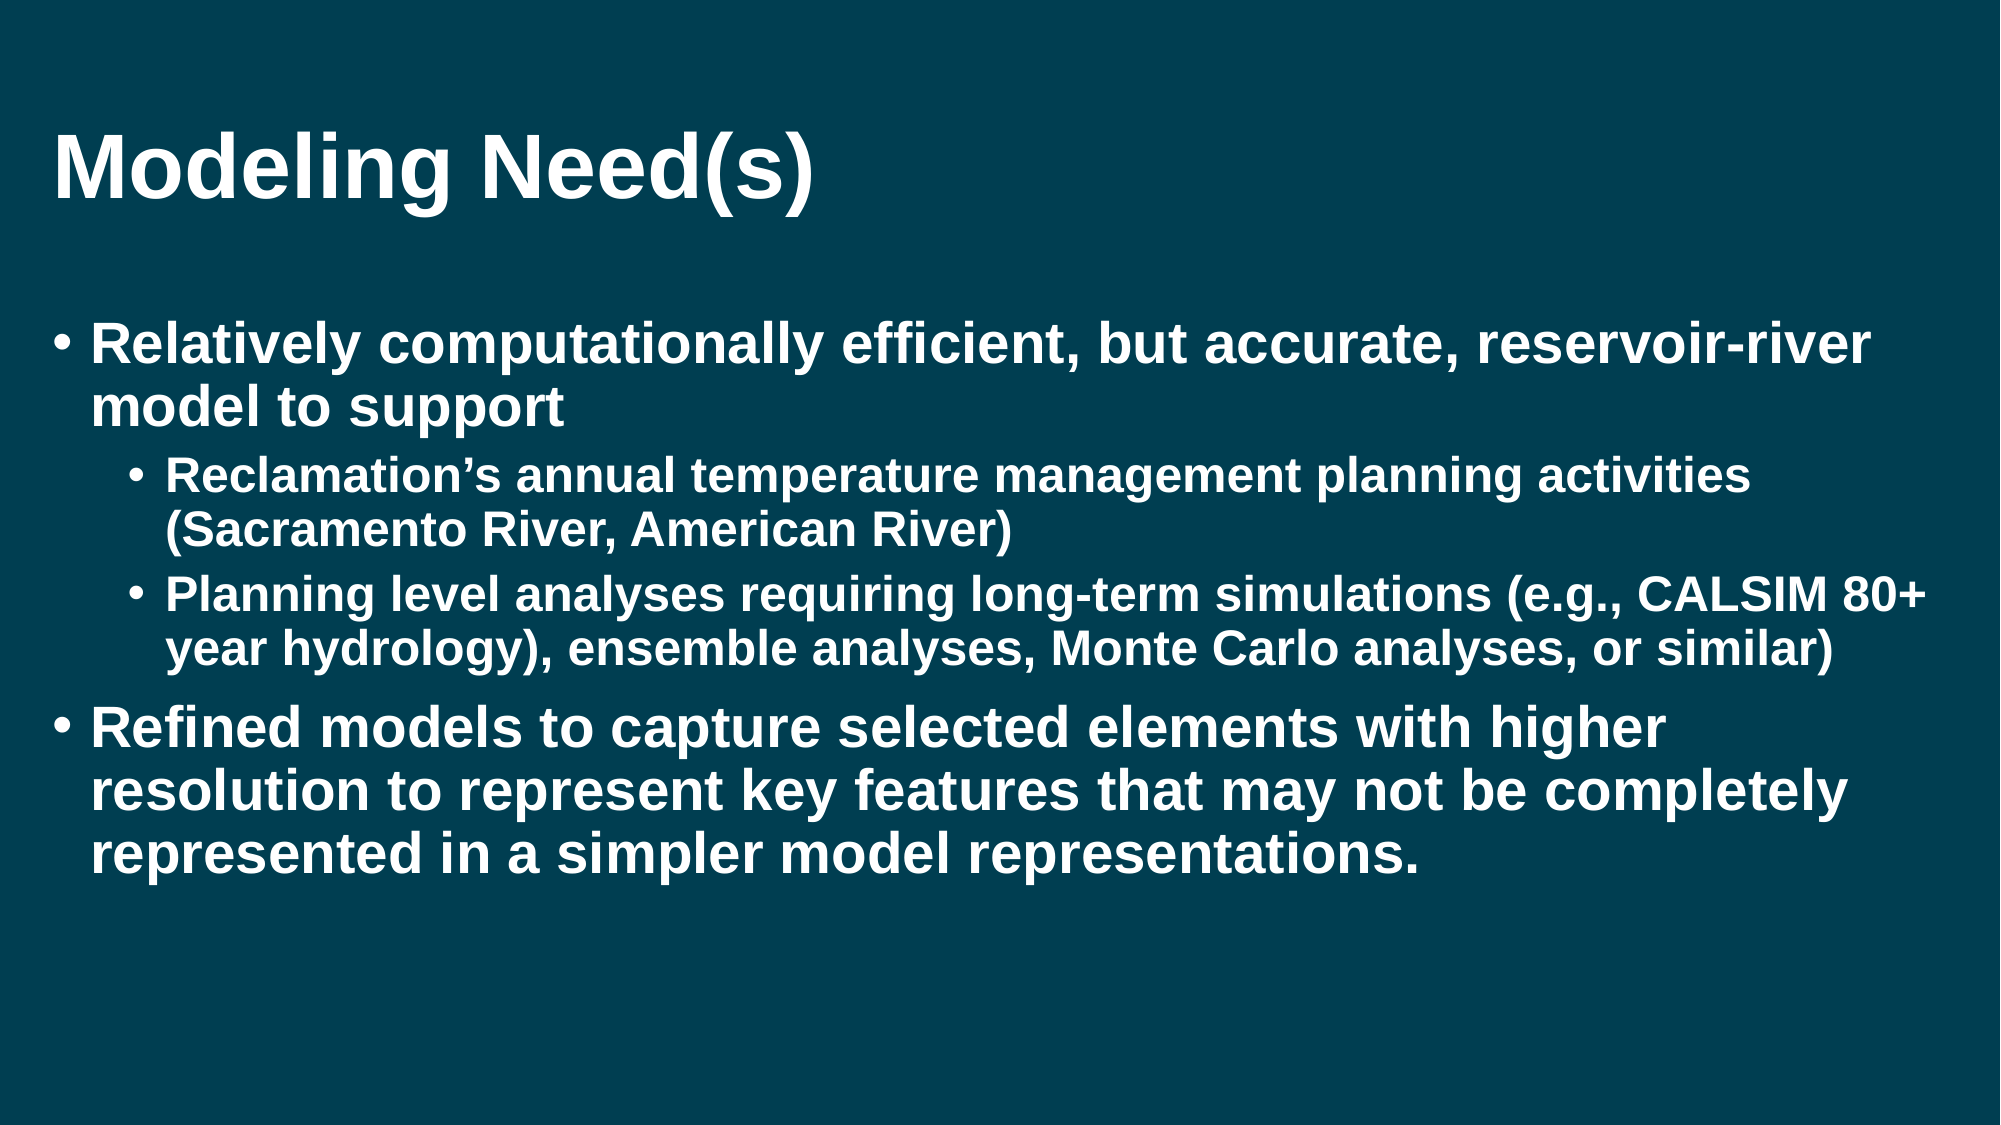

# Modeling Need(s)
Relatively computationally efficient, but accurate, reservoir-river model to support
Reclamation’s annual temperature management planning activities (Sacramento River, American River)
Planning level analyses requiring long-term simulations (e.g., CALSIM 80+ year hydrology), ensemble analyses, Monte Carlo analyses, or similar)
Refined models to capture selected elements with higher resolution to represent key features that may not be completely represented in a simpler model representations.